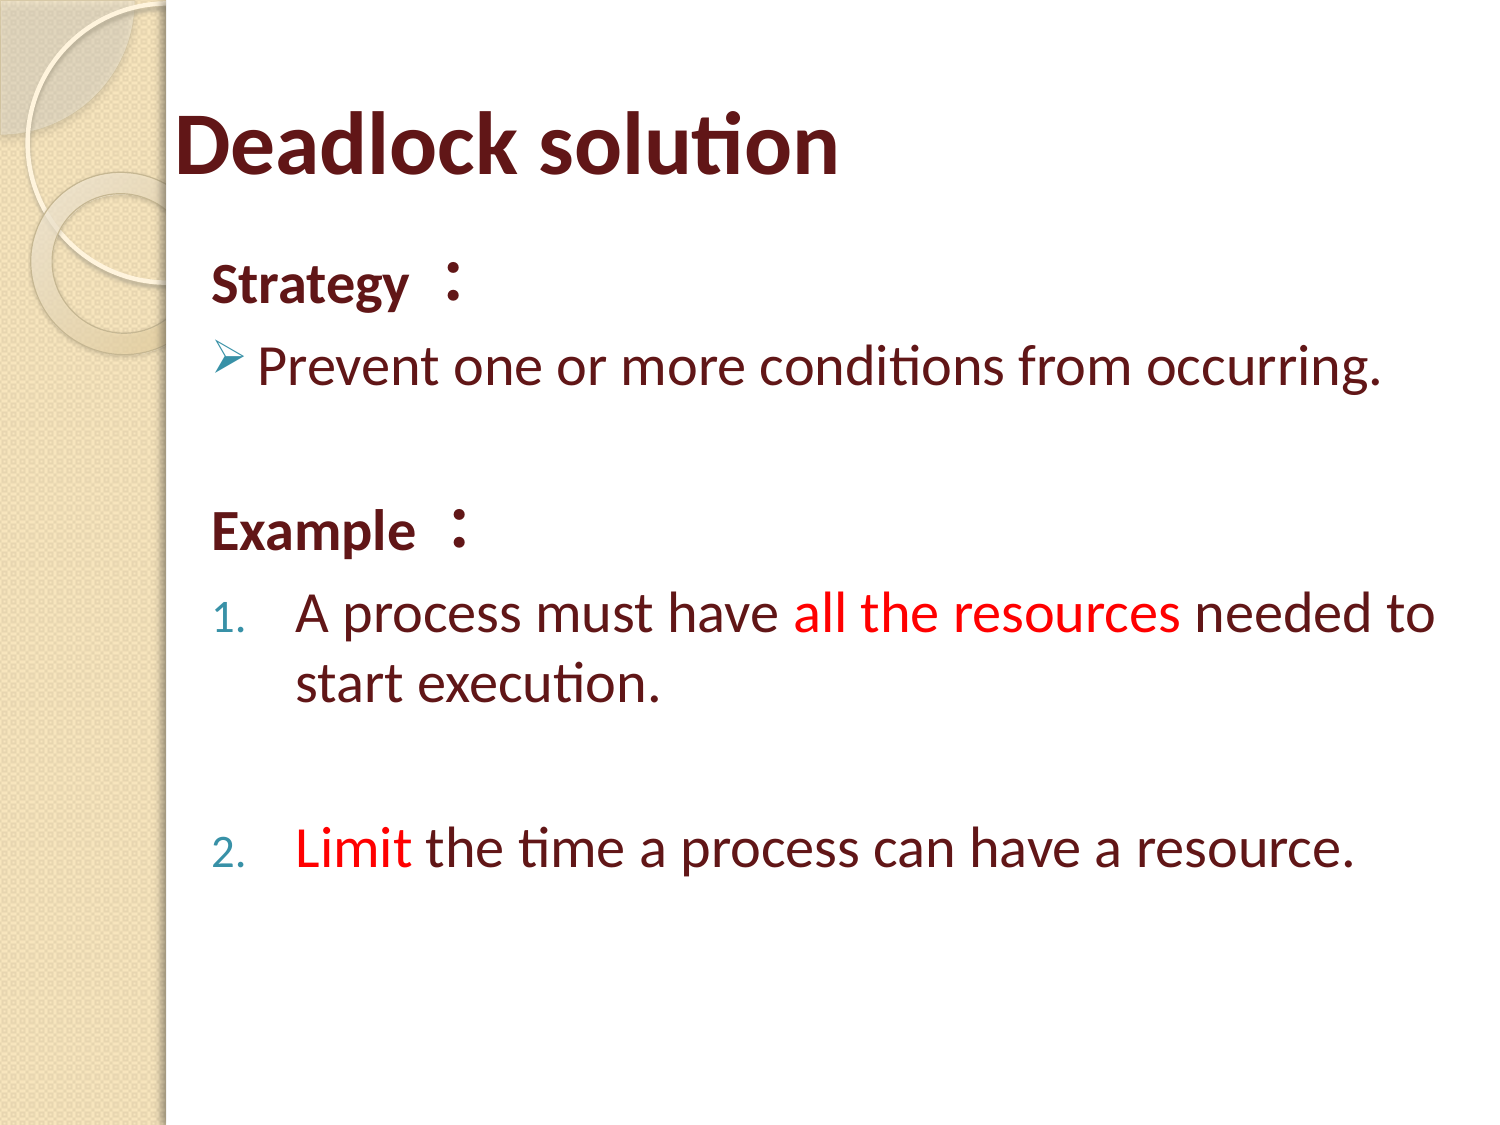

# Deadlock solution
Strategy：
Prevent one or more conditions from occurring.

Example：
A process must have all the resources needed to start execution.

Limit the time a process can have a resource.